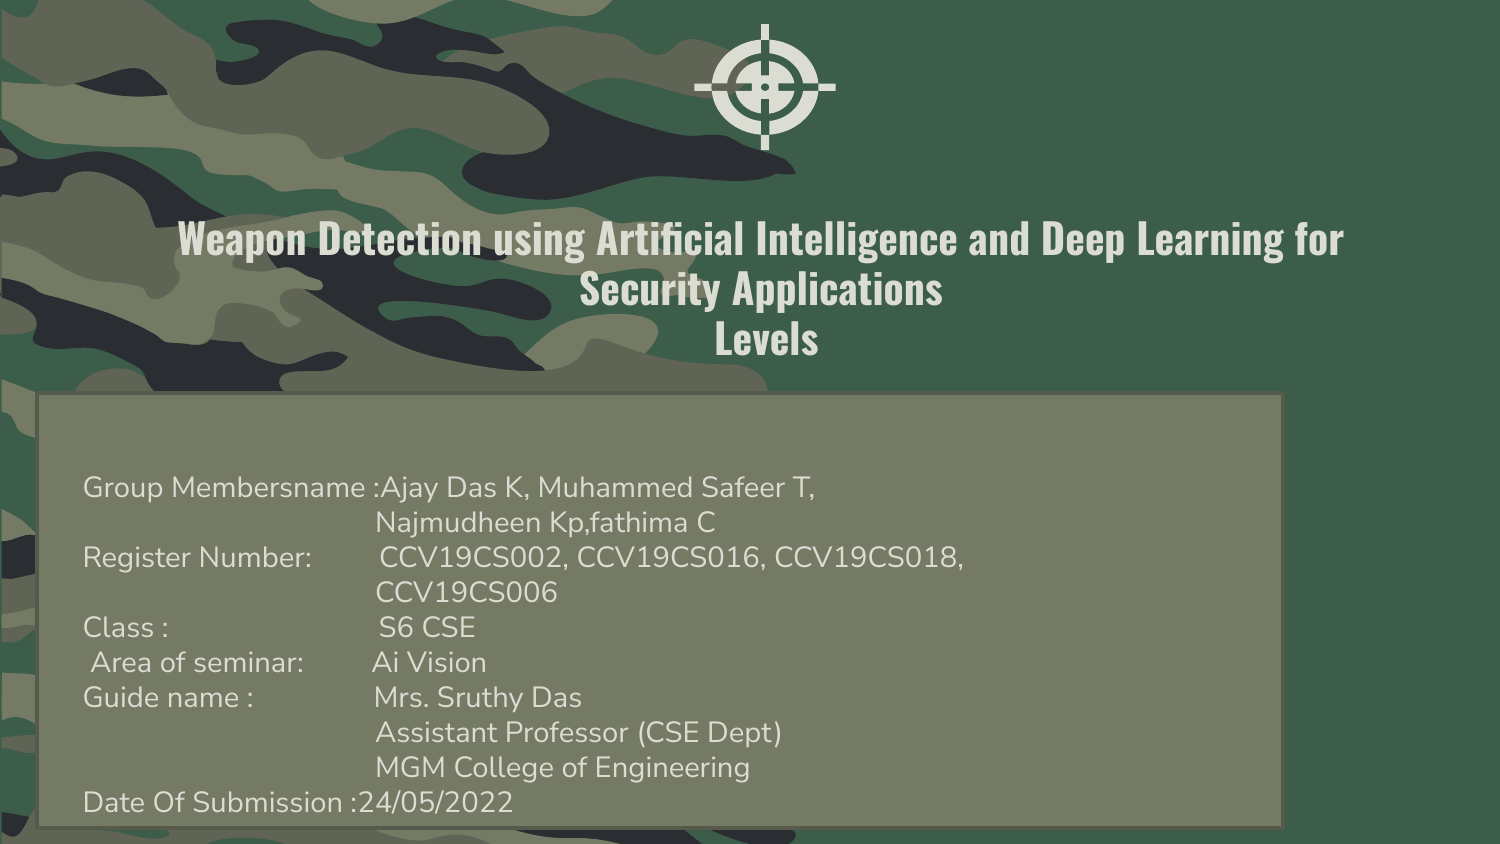

# Weapon Detection using Artificial Intelligence and Deep Learning for Security Applications Levels

Group Membersname :Ajay Das K, Muhammed Safeer T,
                                       Najmudheen Kp,fathima C
Register Number:         CCV19CS002, CCV19CS016, CCV19CS018,
                                       CCV19CS006
Class :                            S6 CSE
 Area of seminar:         Ai Vision
Guide name :                Mrs. Sruthy Das
                                       Assistant Professor (CSE Dept)
                                       MGM College of Engineering
Date Of Submission :24/05/2022